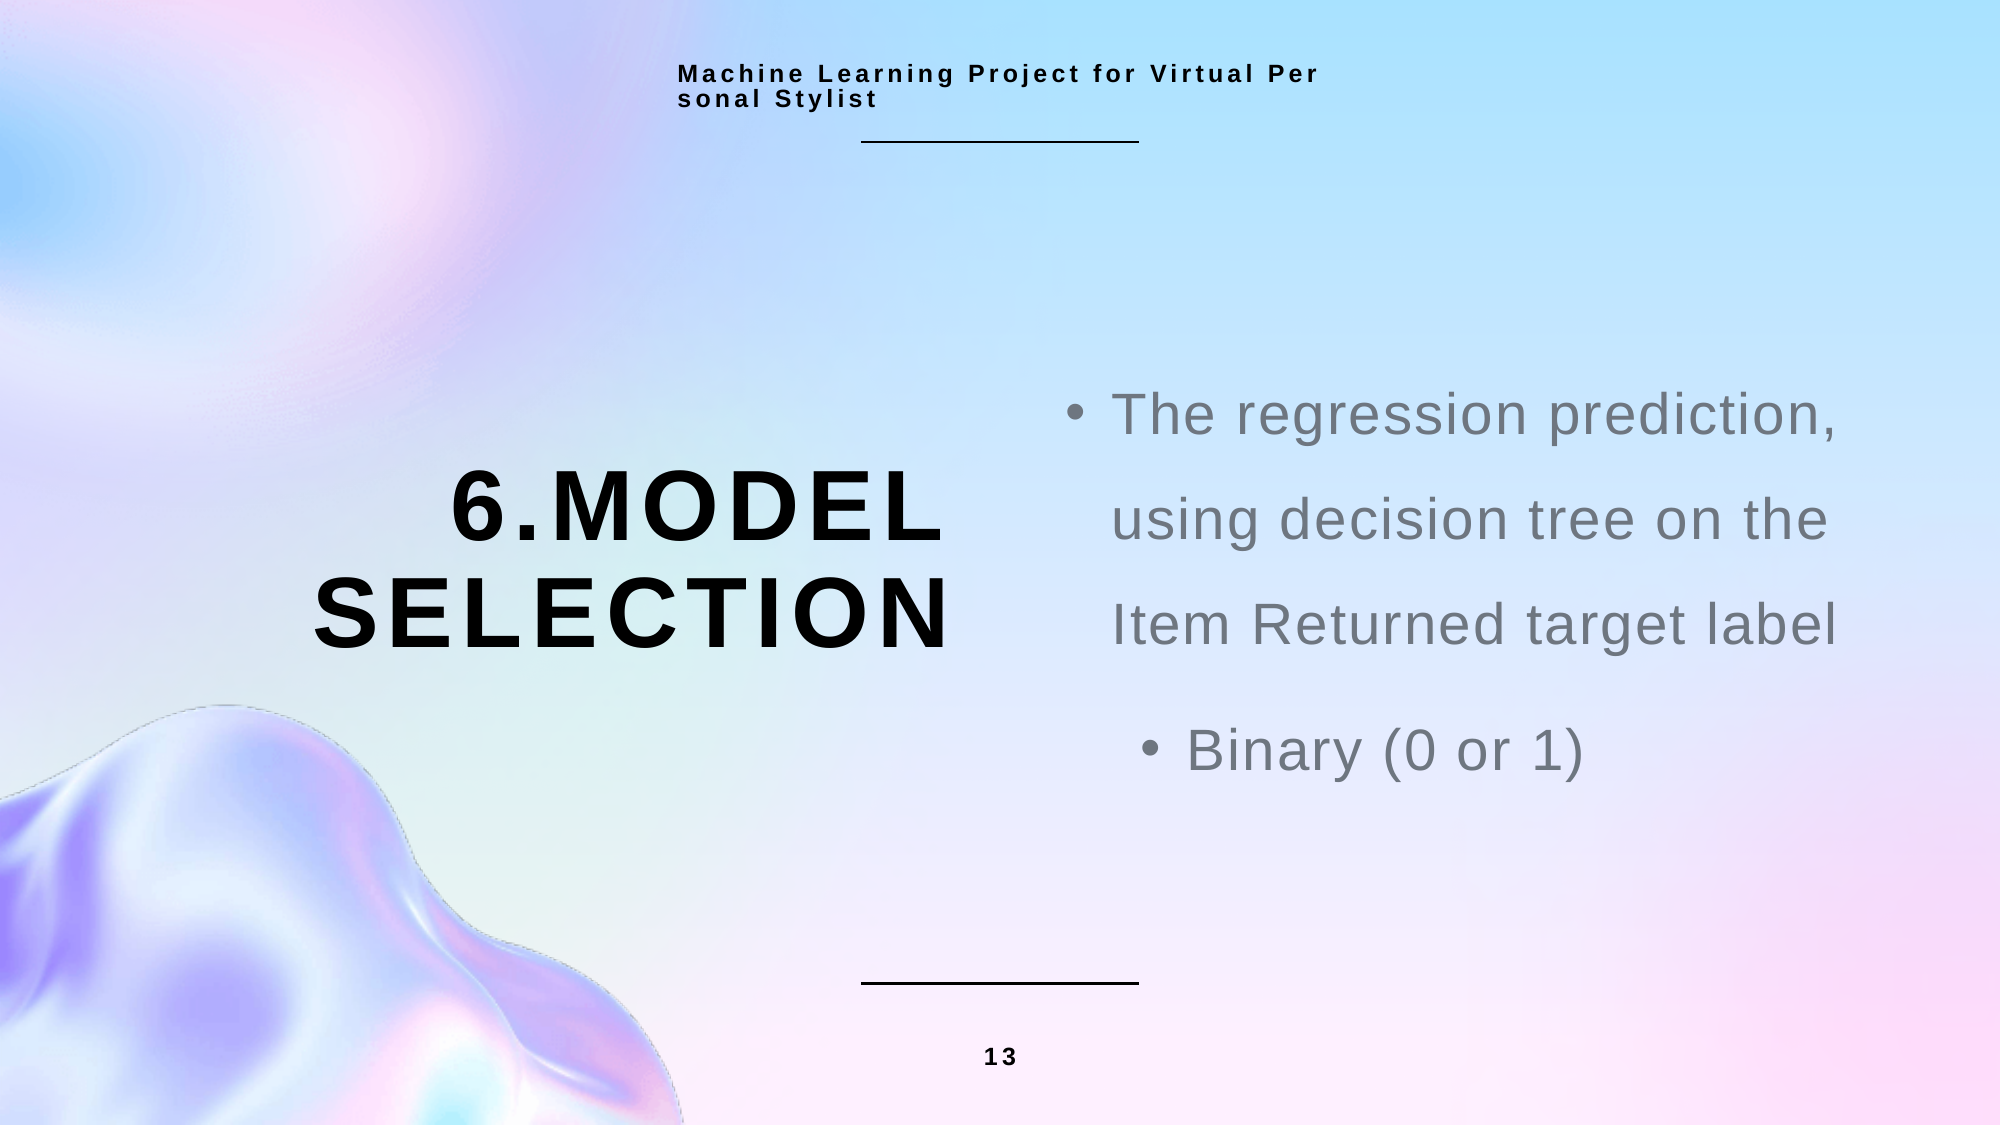

Machine Learning Project for Virtual Personal Stylist
The regression prediction, using decision tree on the Item Returned target label
Binary (0 or 1)
# 6.Model Selection
13